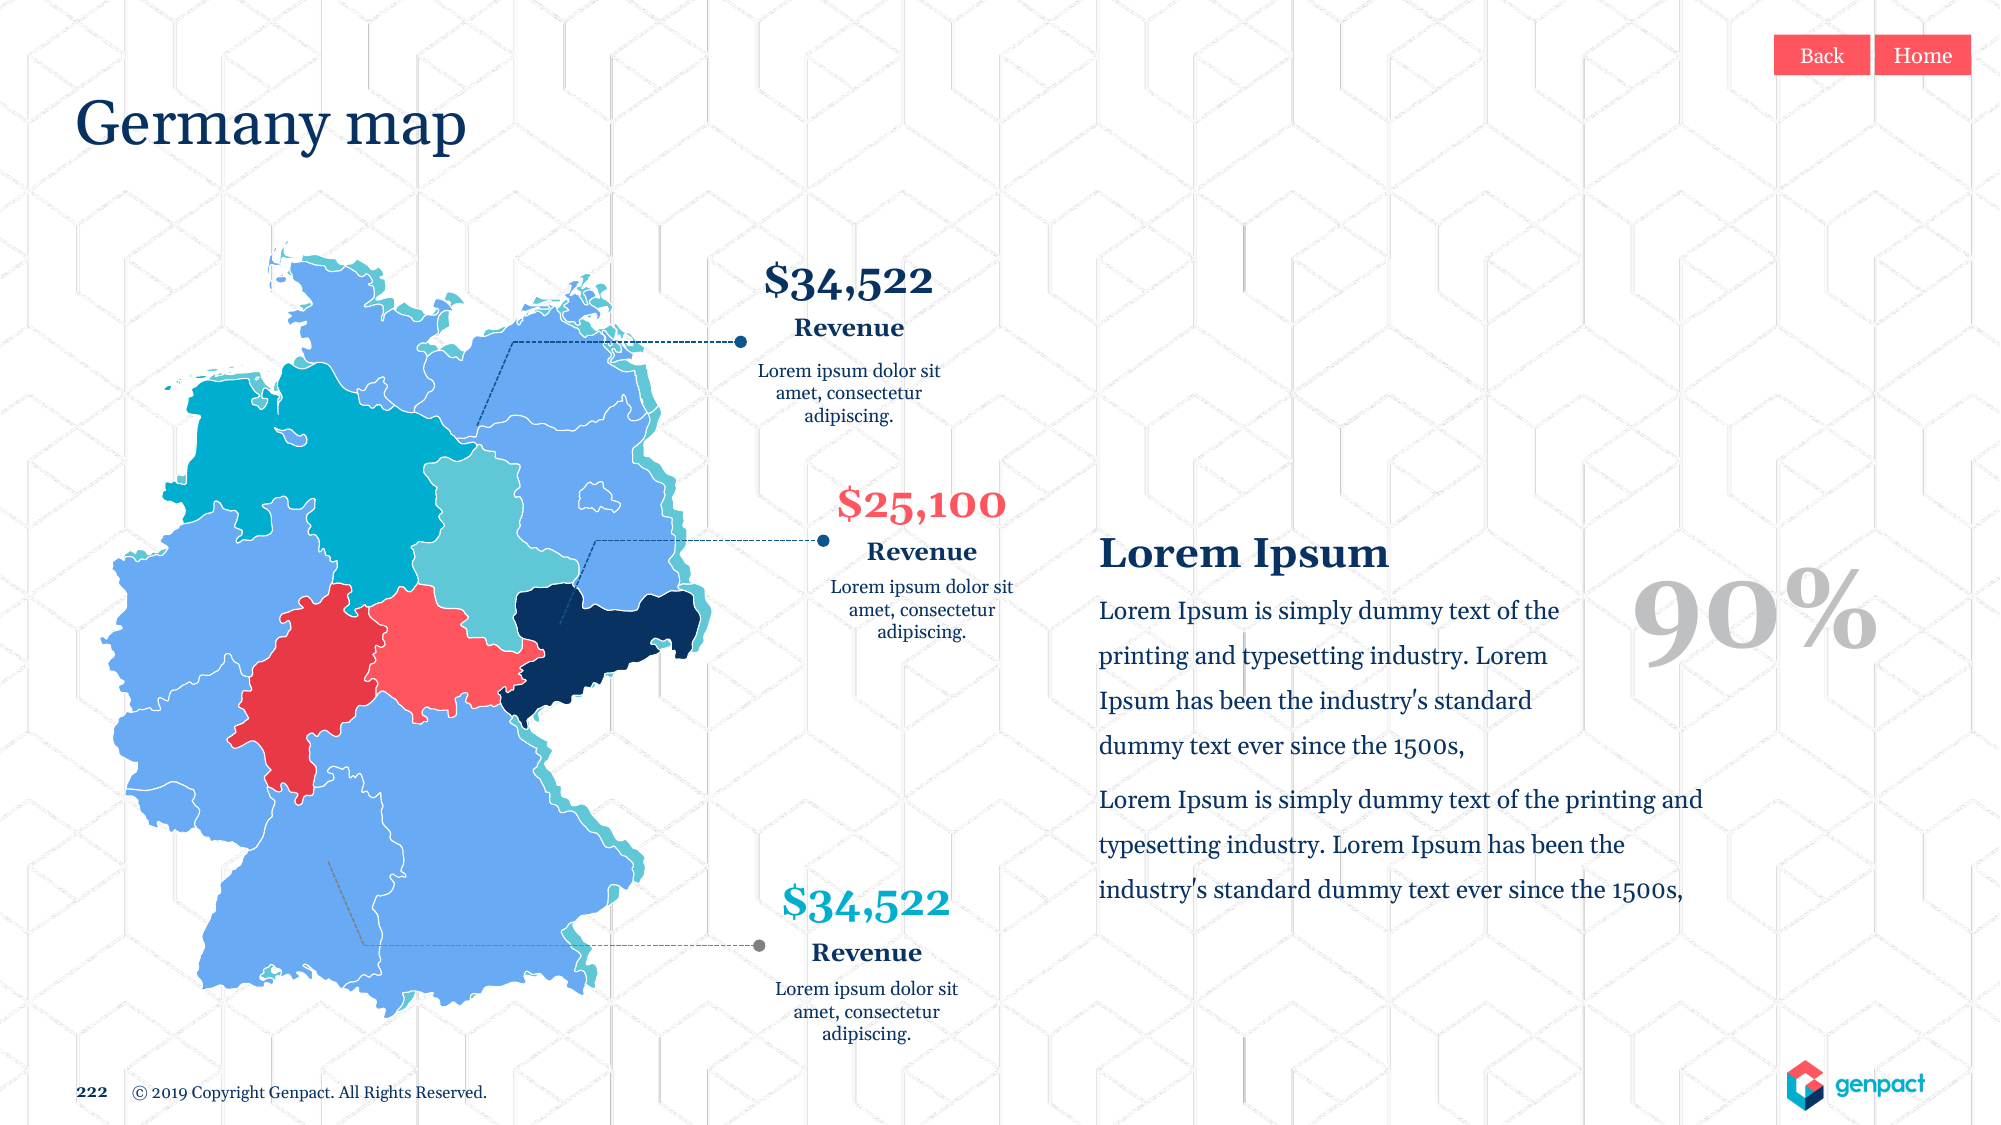

Back
Home
# Germany map

$34,522

Revenue
Lorem ipsum dolor sit amet, consectetur adipiscing.
$25,100
Lorem Ipsum
Revenue
90%
Lorem ipsum dolor sit amet, consectetur adipiscing.
Lorem Ipsum is simply dummy text of the printing and typesetting industry. Lorem Ipsum has been the industry's standard dummy text ever since the 1500s,
Lorem Ipsum is simply dummy text of the printing and typesetting industry. Lorem Ipsum has been the industry's standard dummy text ever since the 1500s,
$34,522
Revenue
Lorem ipsum dolor sit amet, consectetur adipiscing.